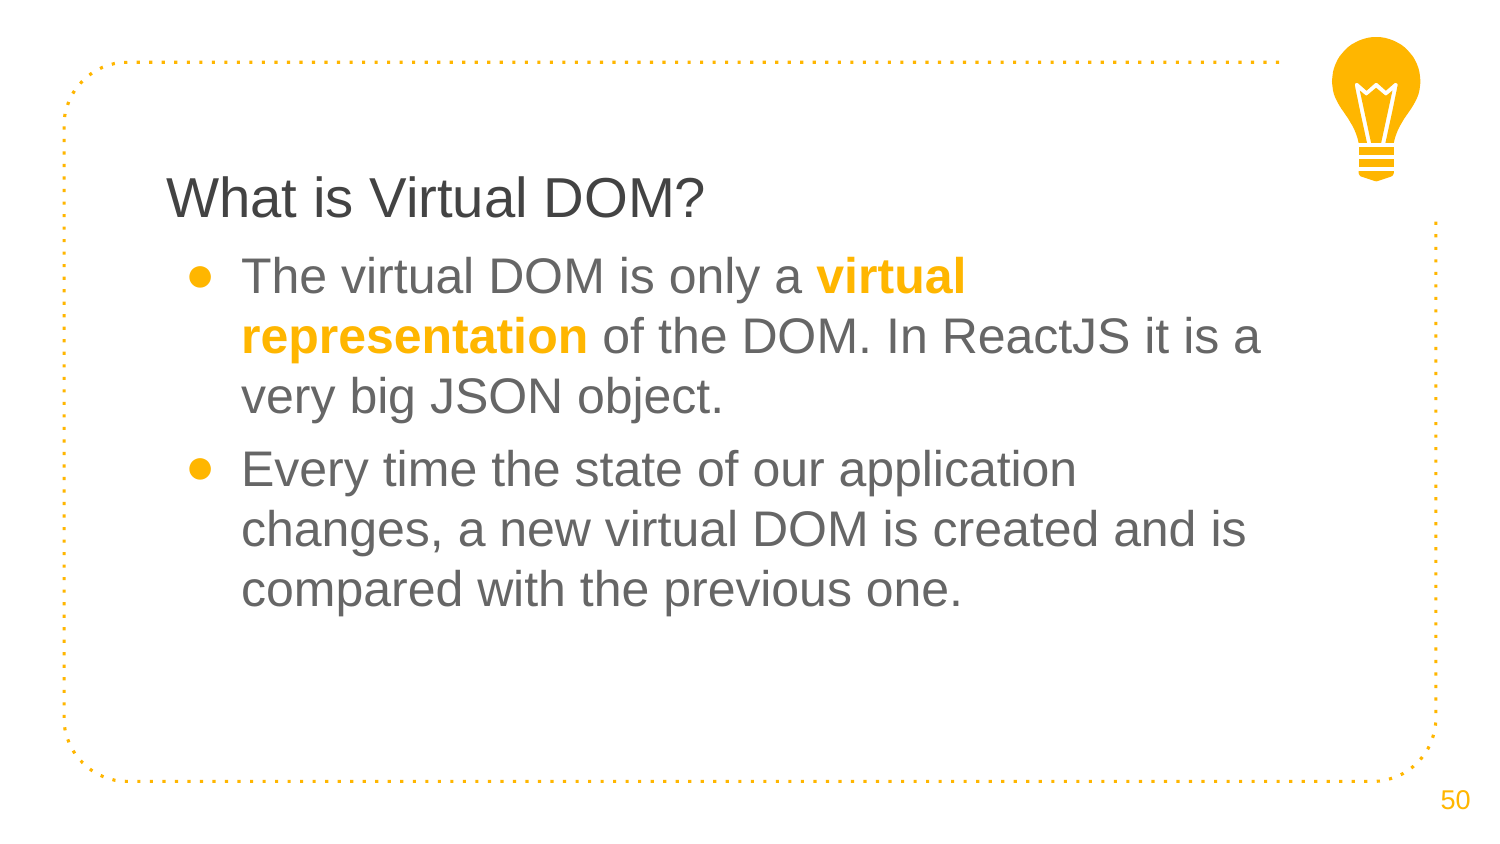

# What is Virtual DOM?
The virtual DOM is only a virtual representation of the DOM. In ReactJS it is a very big JSON object.
Every time the state of our application changes, a new virtual DOM is created and is compared with the previous one.
50